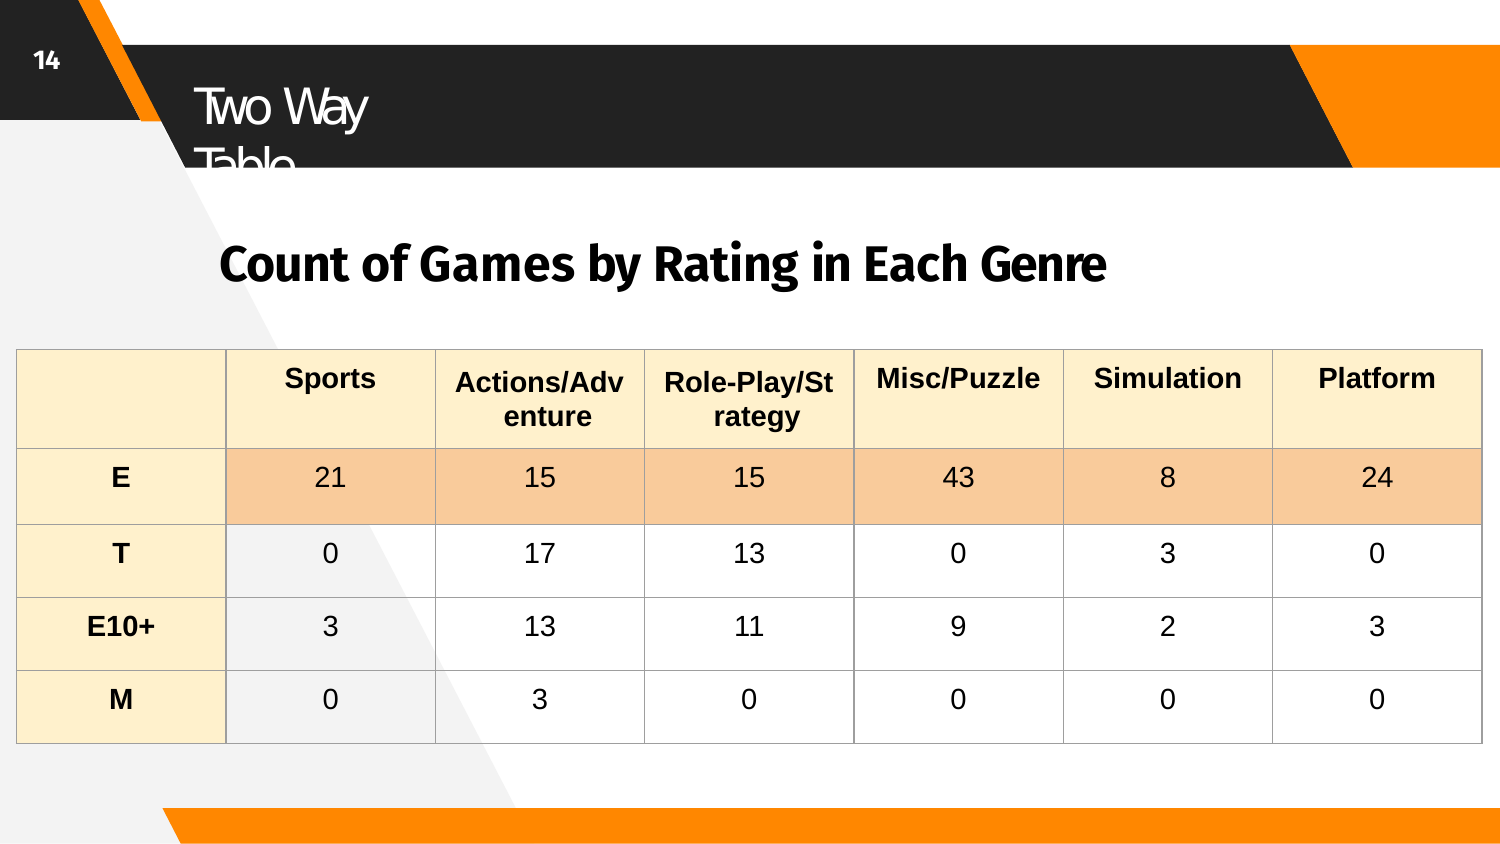

14
# Two Way Table
Count of Games by Rating in Each Genre
|  | Sports | Actions/Adv enture | Role-Play/St rategy | Misc/Puzzle | Simulation | Platform |
| --- | --- | --- | --- | --- | --- | --- |
| E | 21 | 15 | 15 | 43 | 8 | 24 |
| T | 0 | 17 | 13 | 0 | 3 | 0 |
| E10+ | 3 | 13 | 11 | 9 | 2 | 3 |
| M | 0 | 3 | 0 | 0 | 0 | 0 |